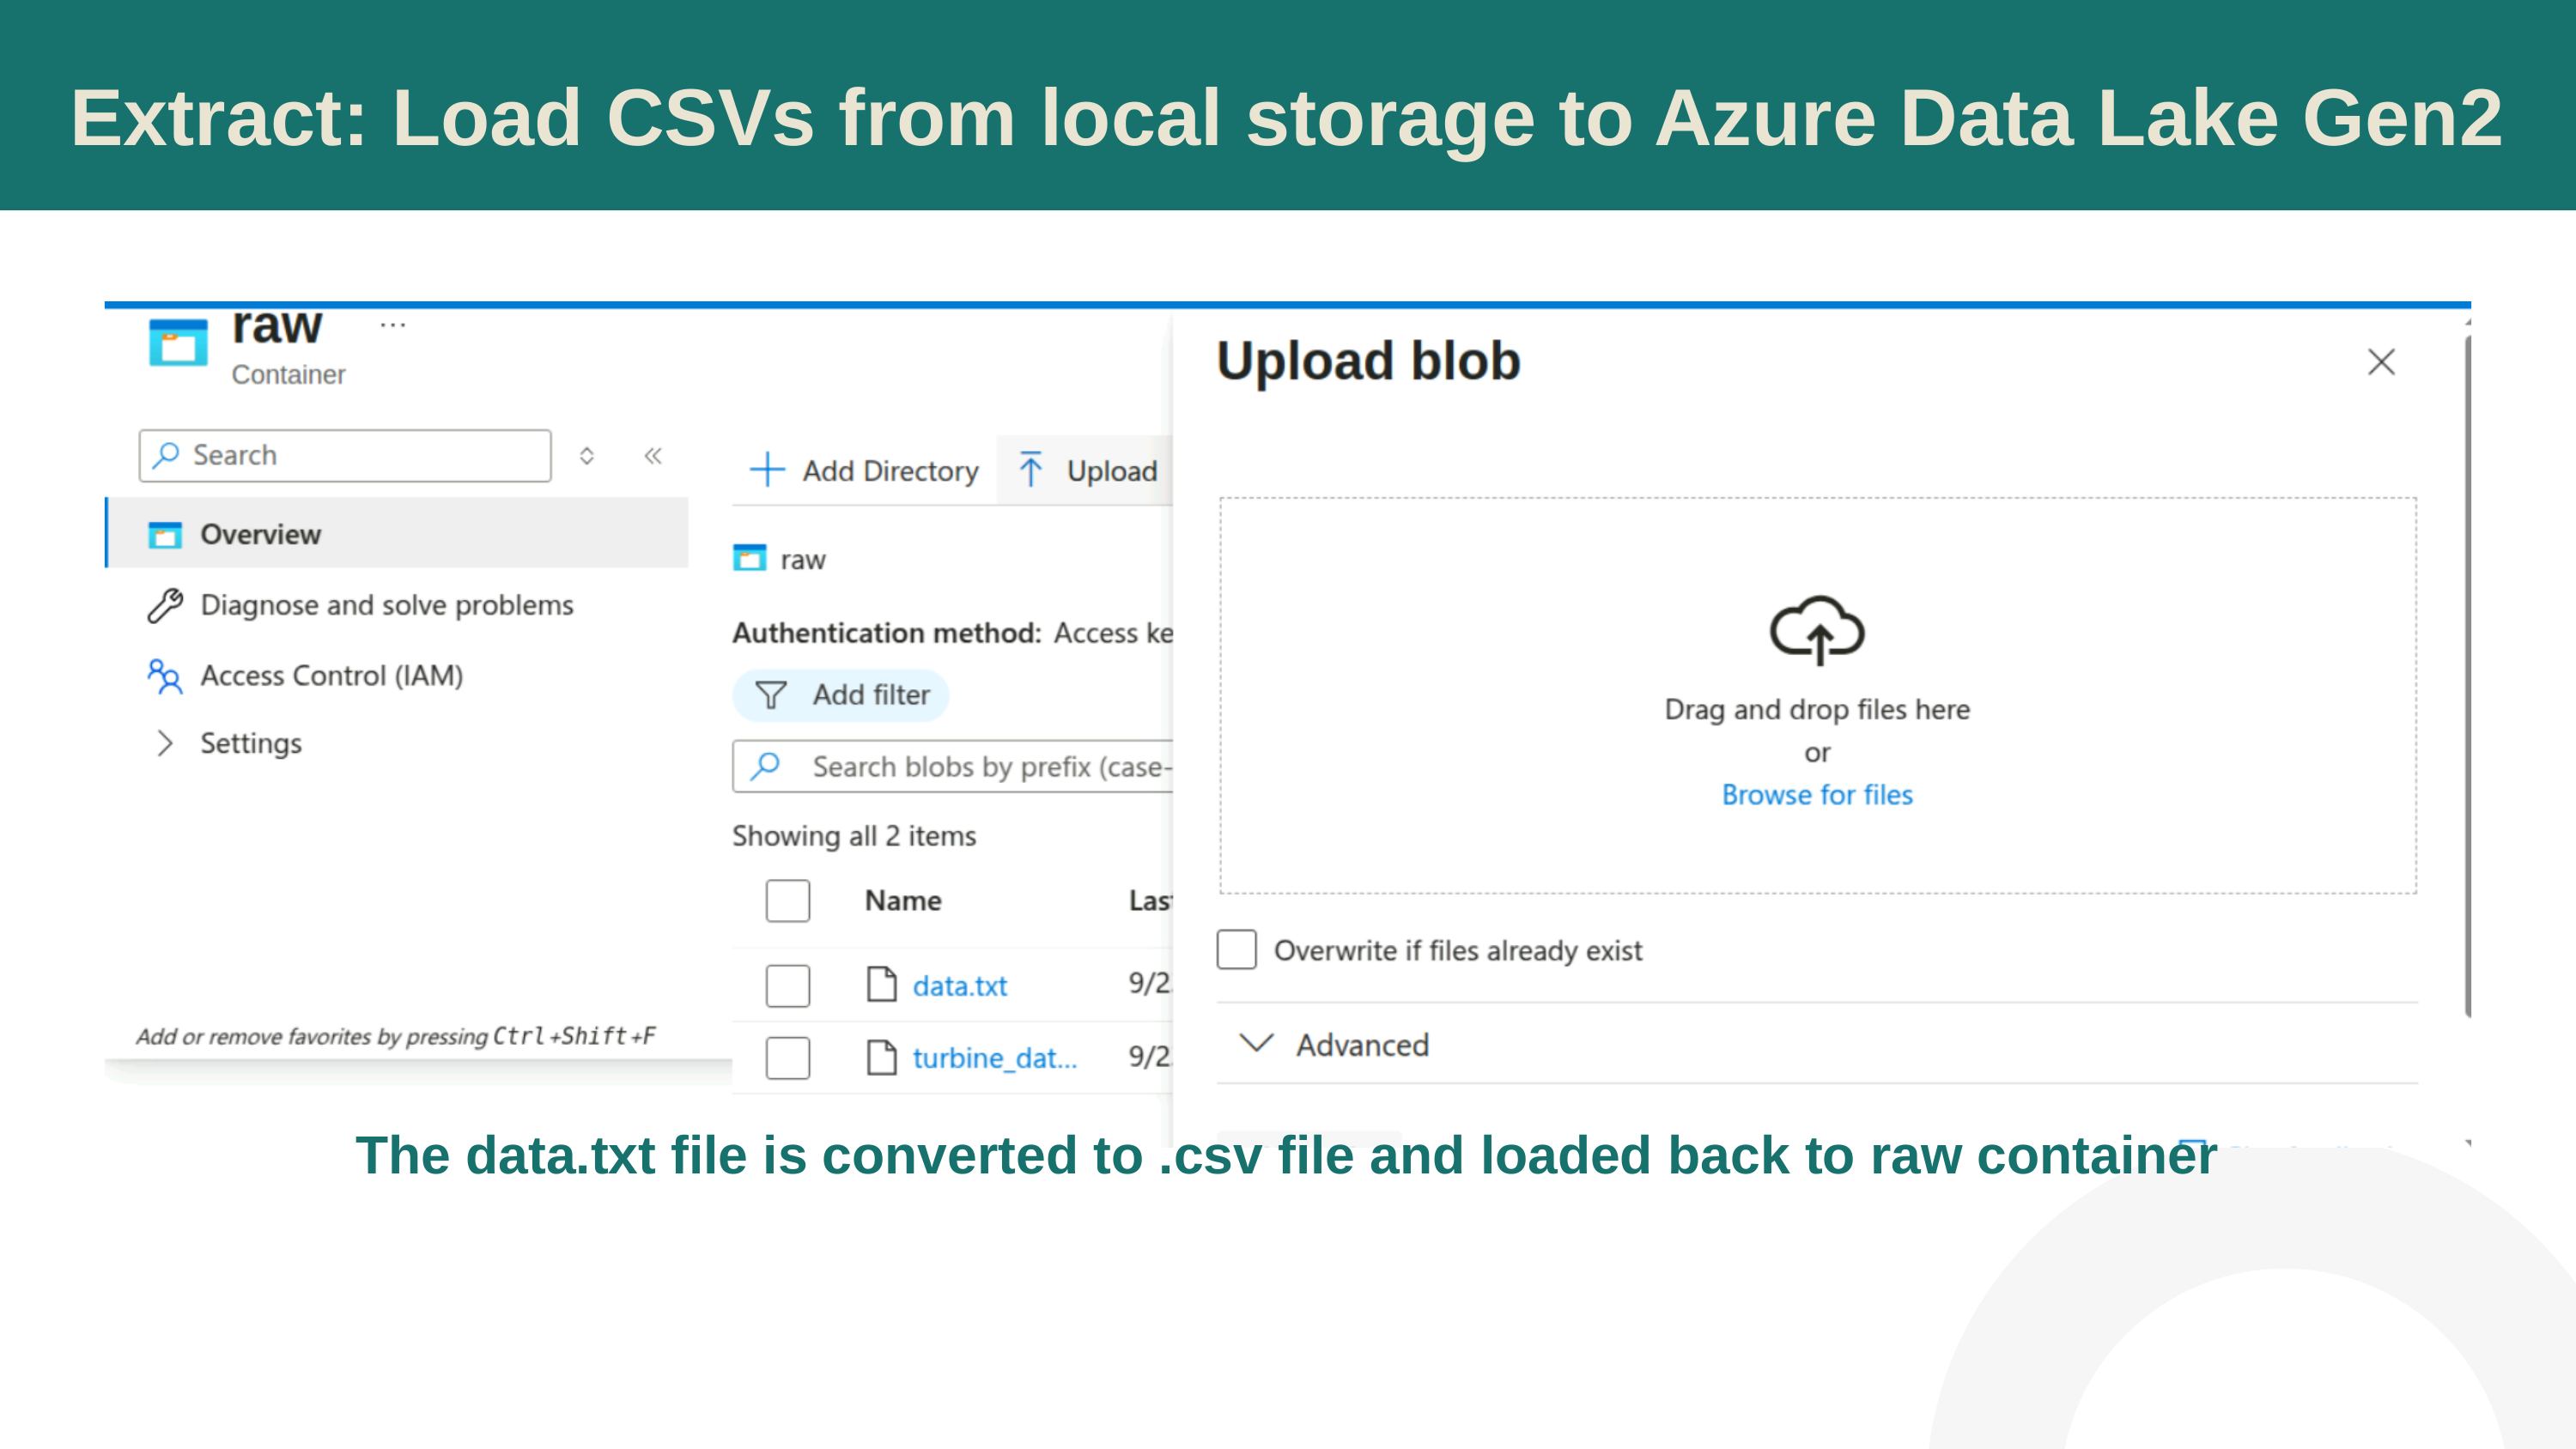

Extract: Load CSVs from local storage to Azure Data Lake Gen2

The data.txt file is converted to .csv file and loaded back to raw container